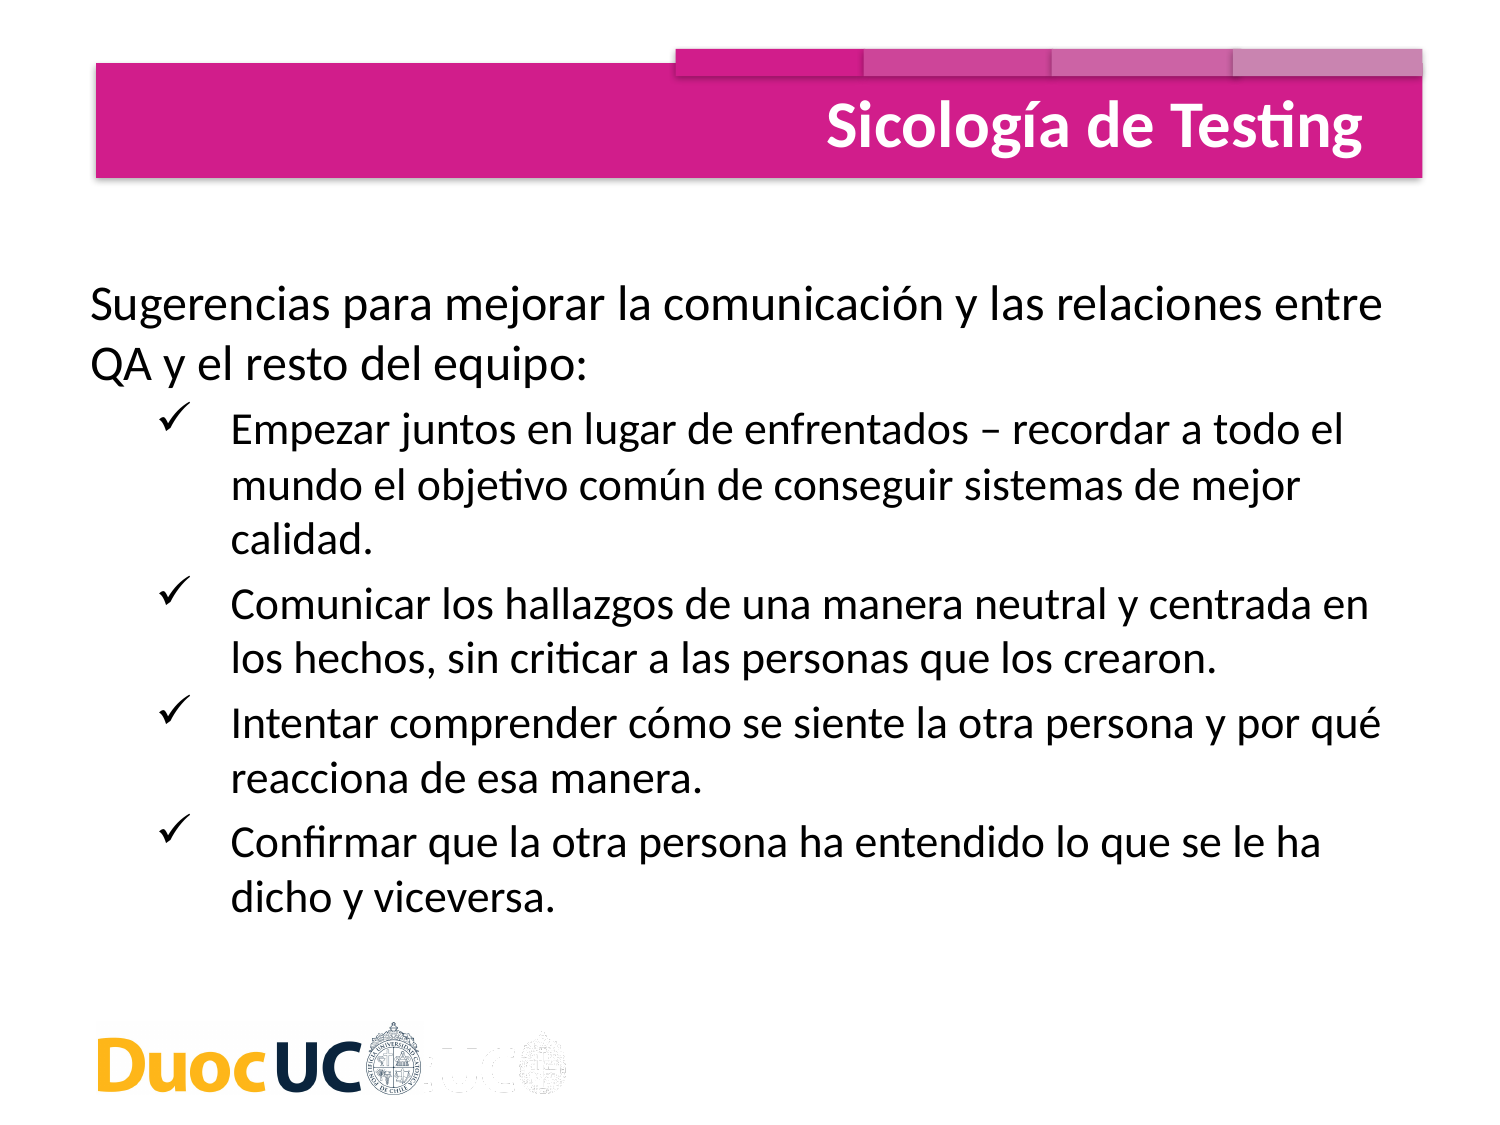

Sicología de Testing
Sugerencias para mejorar la comunicación y las relaciones entre QA y el resto del equipo:
Empezar juntos en lugar de enfrentados – recordar a todo el mundo el objetivo común de conseguir sistemas de mejor calidad.
Comunicar los hallazgos de una manera neutral y centrada en los hechos, sin criticar a las personas que los crearon.
Intentar comprender cómo se siente la otra persona y por qué reacciona de esa manera.
Confirmar que la otra persona ha entendido lo que se le ha dicho y viceversa.